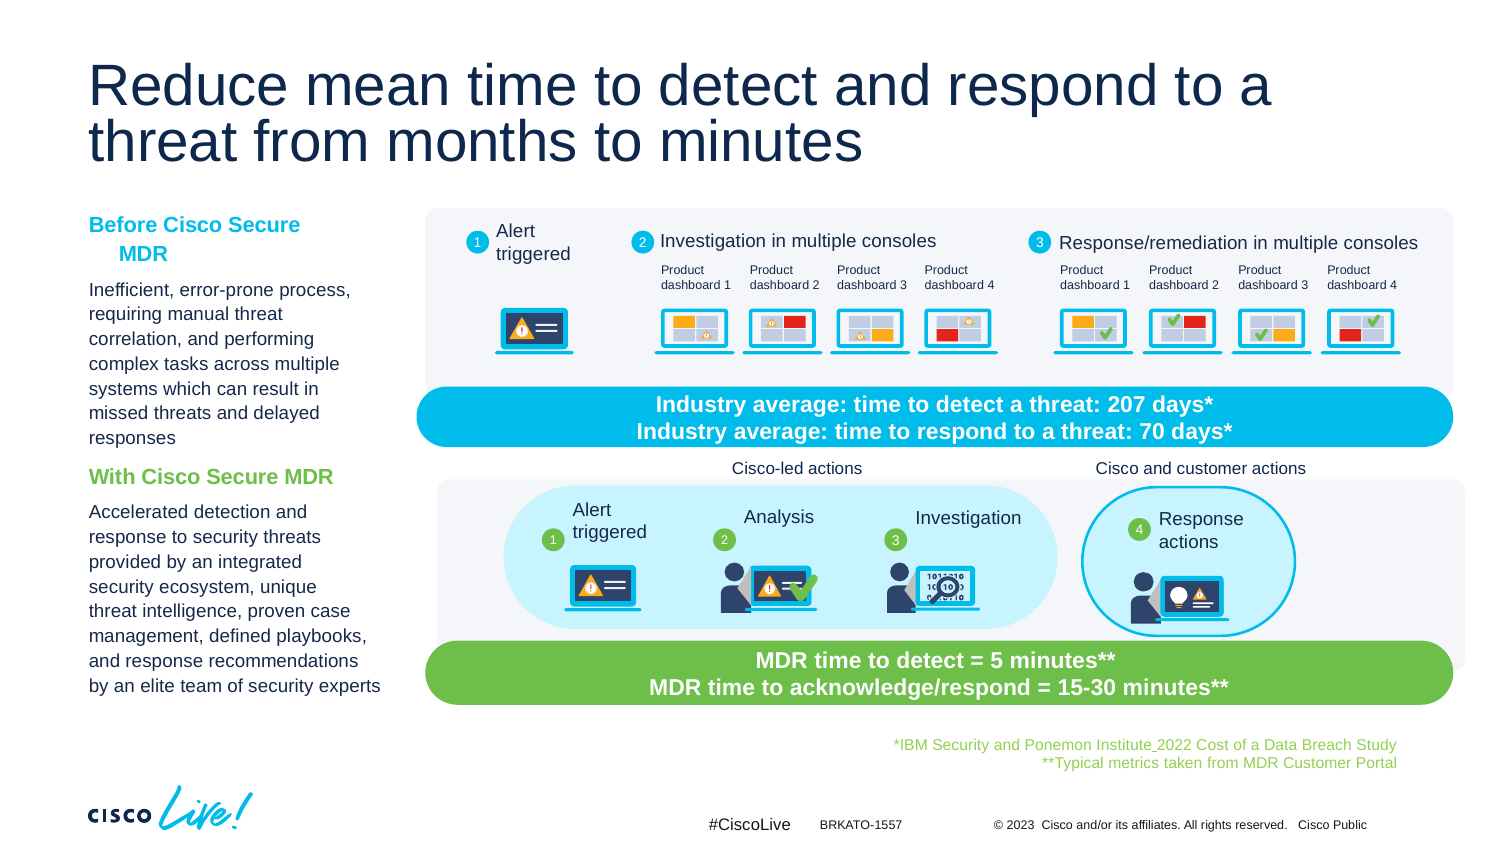

Reduce mean time to detect and respond to a threat from months to minutes
Before Cisco Secure MDR
Inefficient, error-prone process, requiring manual threat correlation, and performing complex tasks across multiple systems which can result in missed threats and delayed responses

Investigation in multiple consoles
1
Alert triggered
2
3
Response/remediation in multiple consoles
Product
dashboard 1
Product
dashboard 2
Product
dashboard 3
Product
dashboard 4
Product
dashboard 1
Product
dashboard 2
Product
dashboard 3
Product
dashboard 4

Industry average: time to detect a threat: 207 days*
Industry average: time to respond to a threat: 70 days*
Cisco-led actions
Cisco and customer actions
With Cisco Secure MDR
Accelerated detection and
response to security threats provided by an integrated
security ecosystem, unique
threat intelligence, proven case management, defined playbooks, and response recommendations
by an elite team of security experts

Alert triggered
Analysis
Investigation

1
2
3

4
Response actions

MDR time to detect = 5 minutes**
MDR time to acknowledge/respond = 15-30 minutes**
*IBM Security and Ponemon Institute 2022 Cost of a Data Breach Study
**Typical metrics taken from MDR Customer Portal

BRKATO-1557